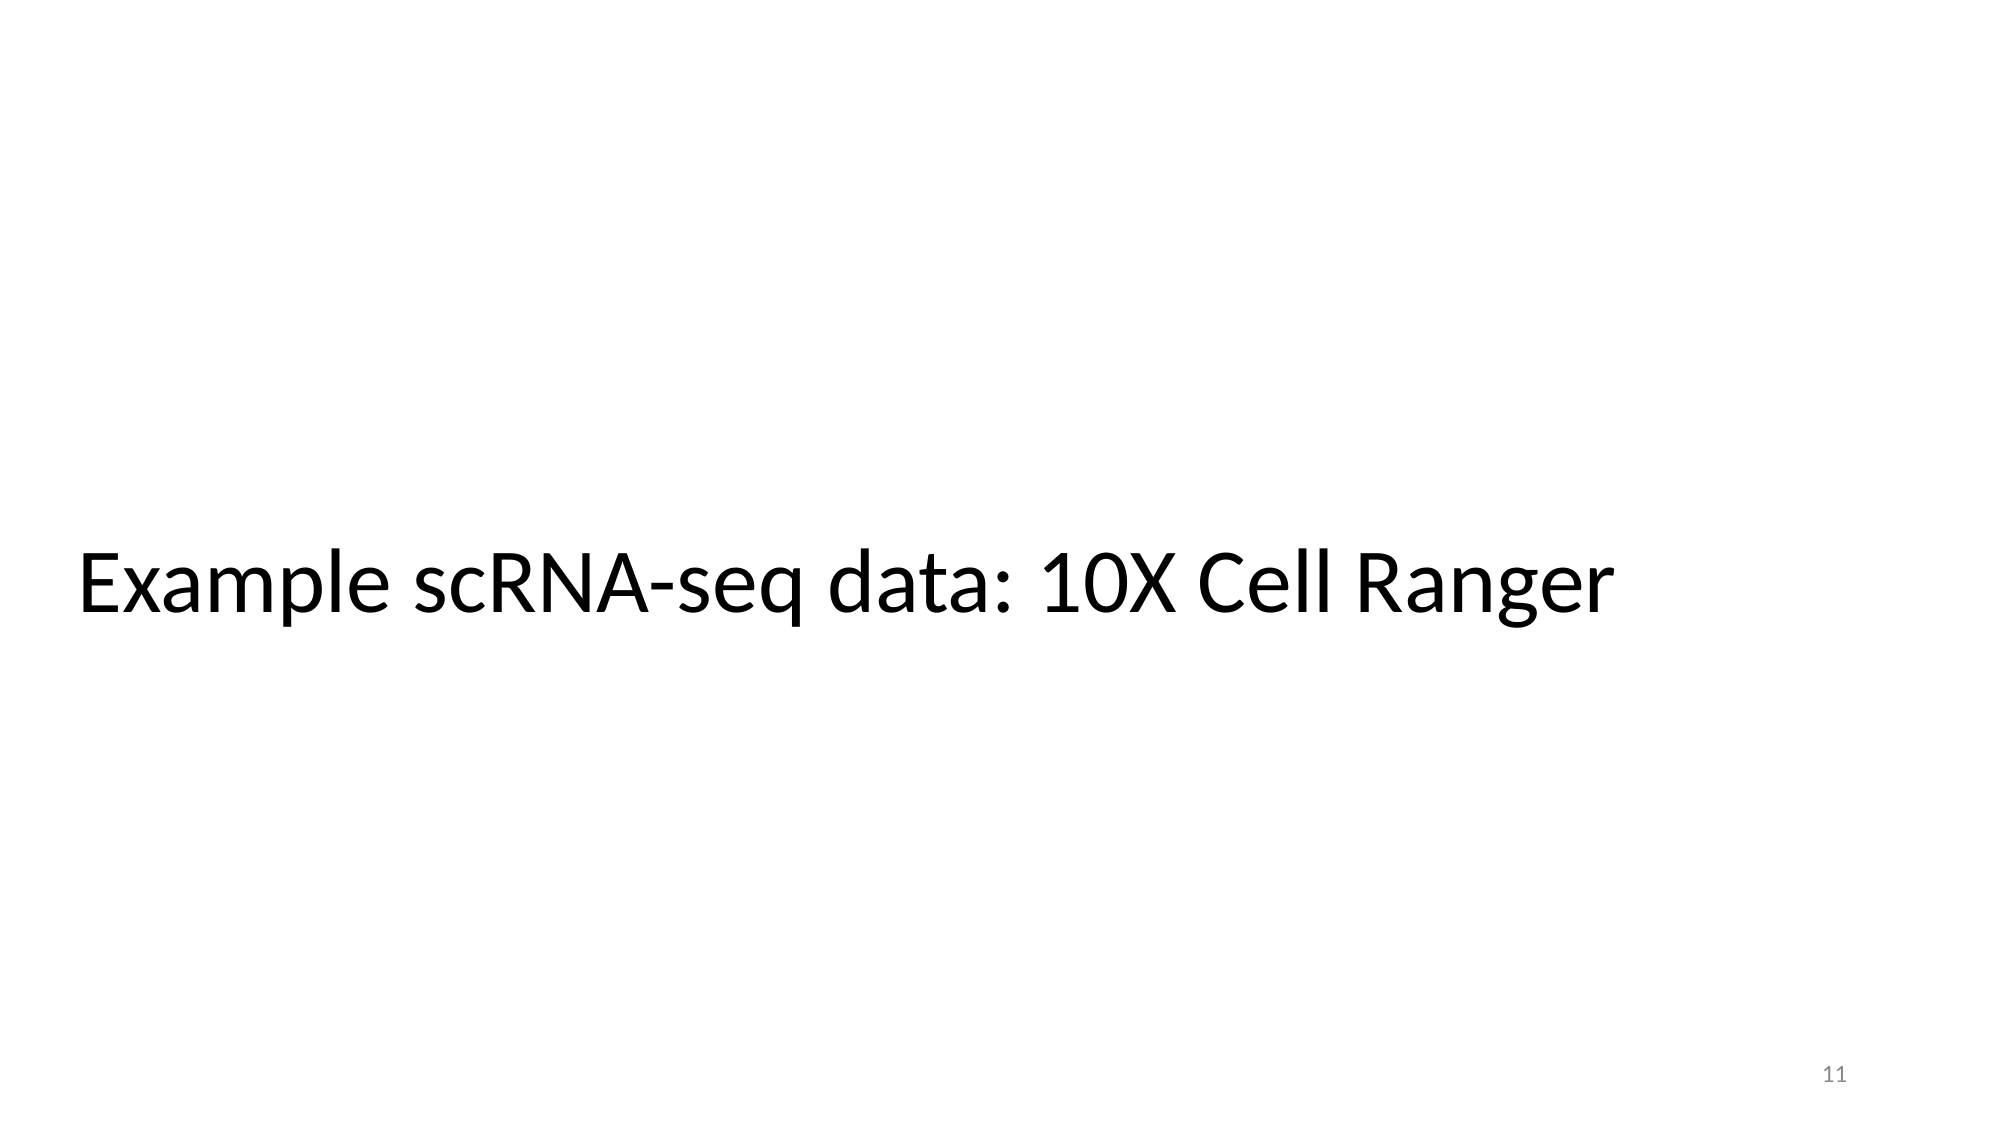

# Example scRNA-seq data: 10X Cell Ranger
11